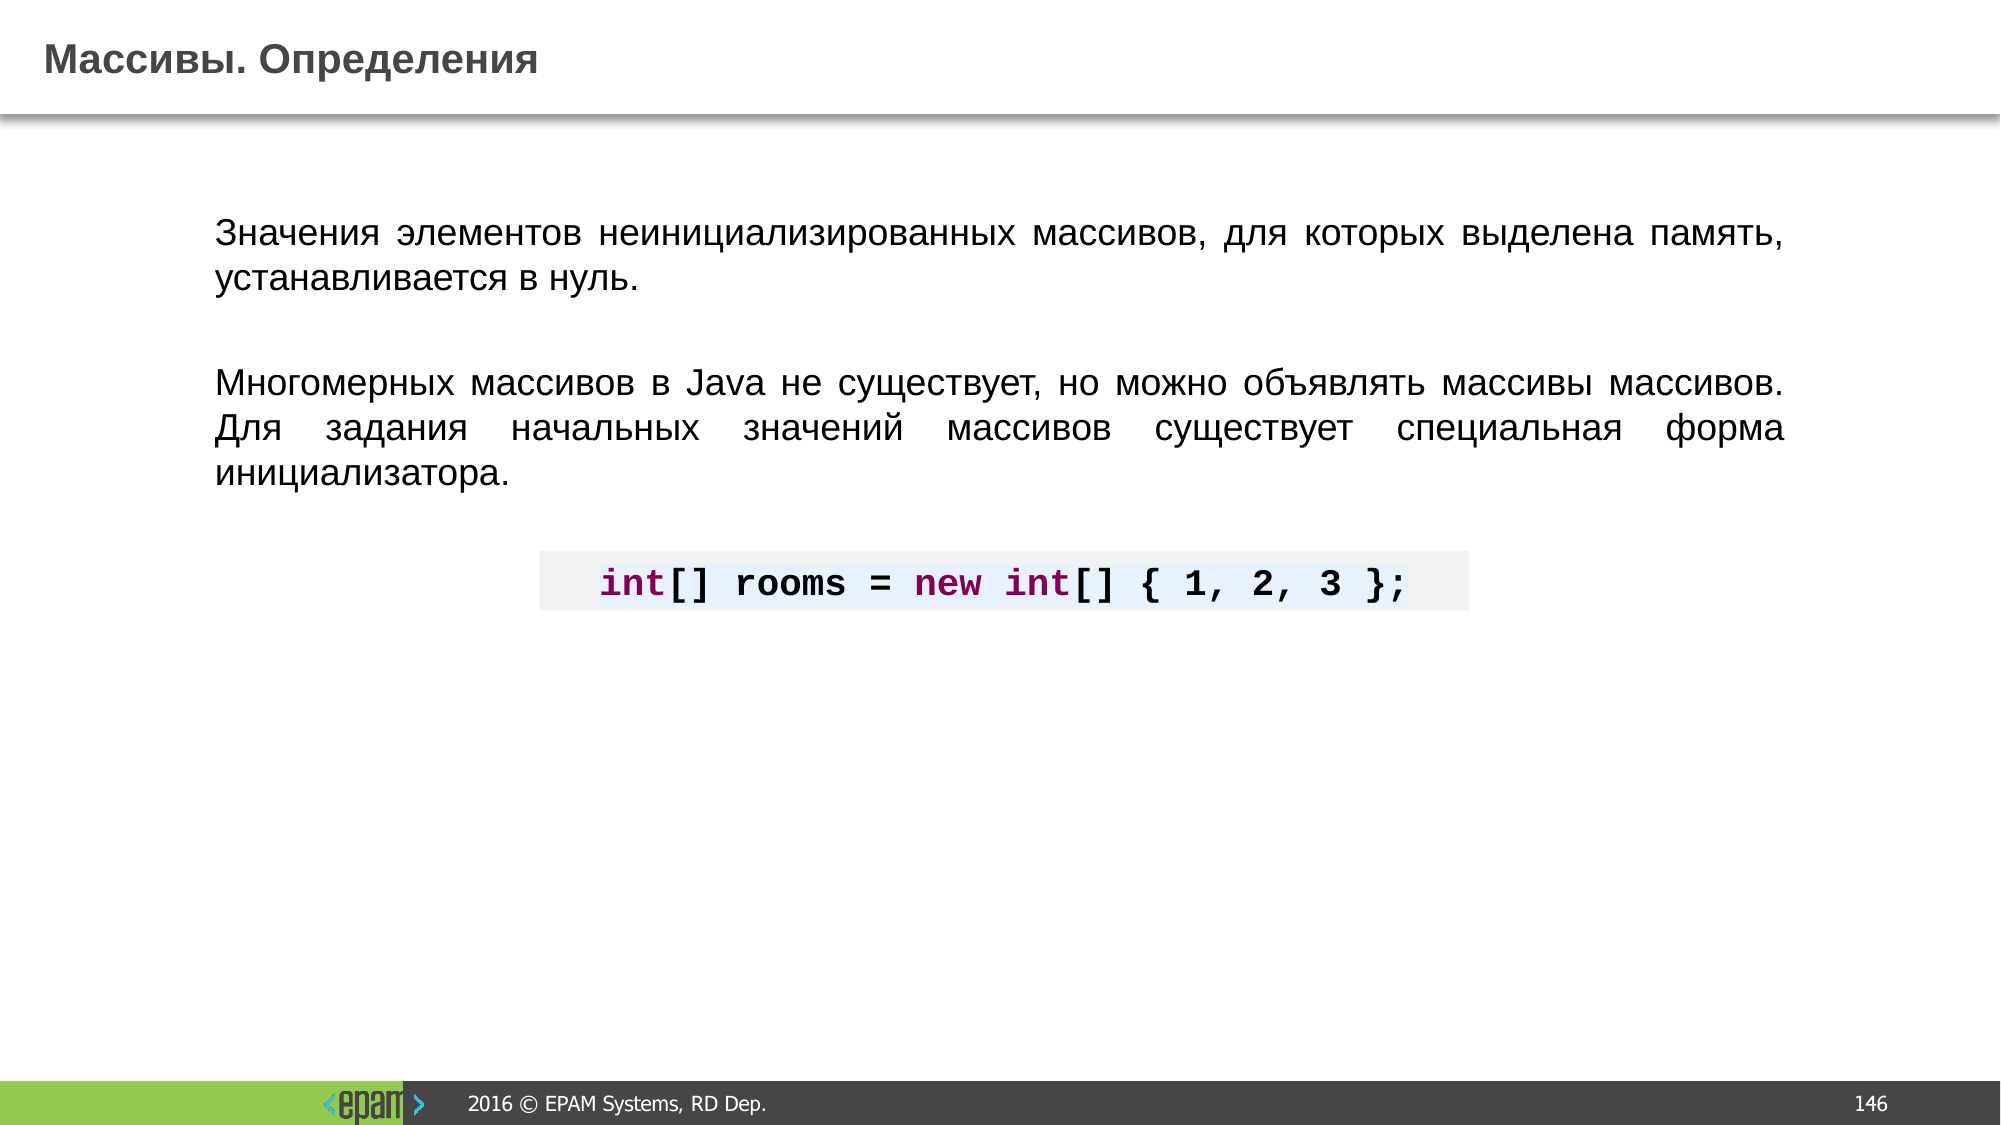

# Массивы. Определения
Значения элементов неинициализированных массивов, для которых выделена память, устанавливается в нуль.

Многомерных массивов в Java не существует, но можно объявлять массивы массивов. Для задания начальных значений массивов существует специальная форма инициализатора.

int[] rooms = new int[] { 1, 2, 3 };
2016 © EPAM Systems, RD Dep.
146